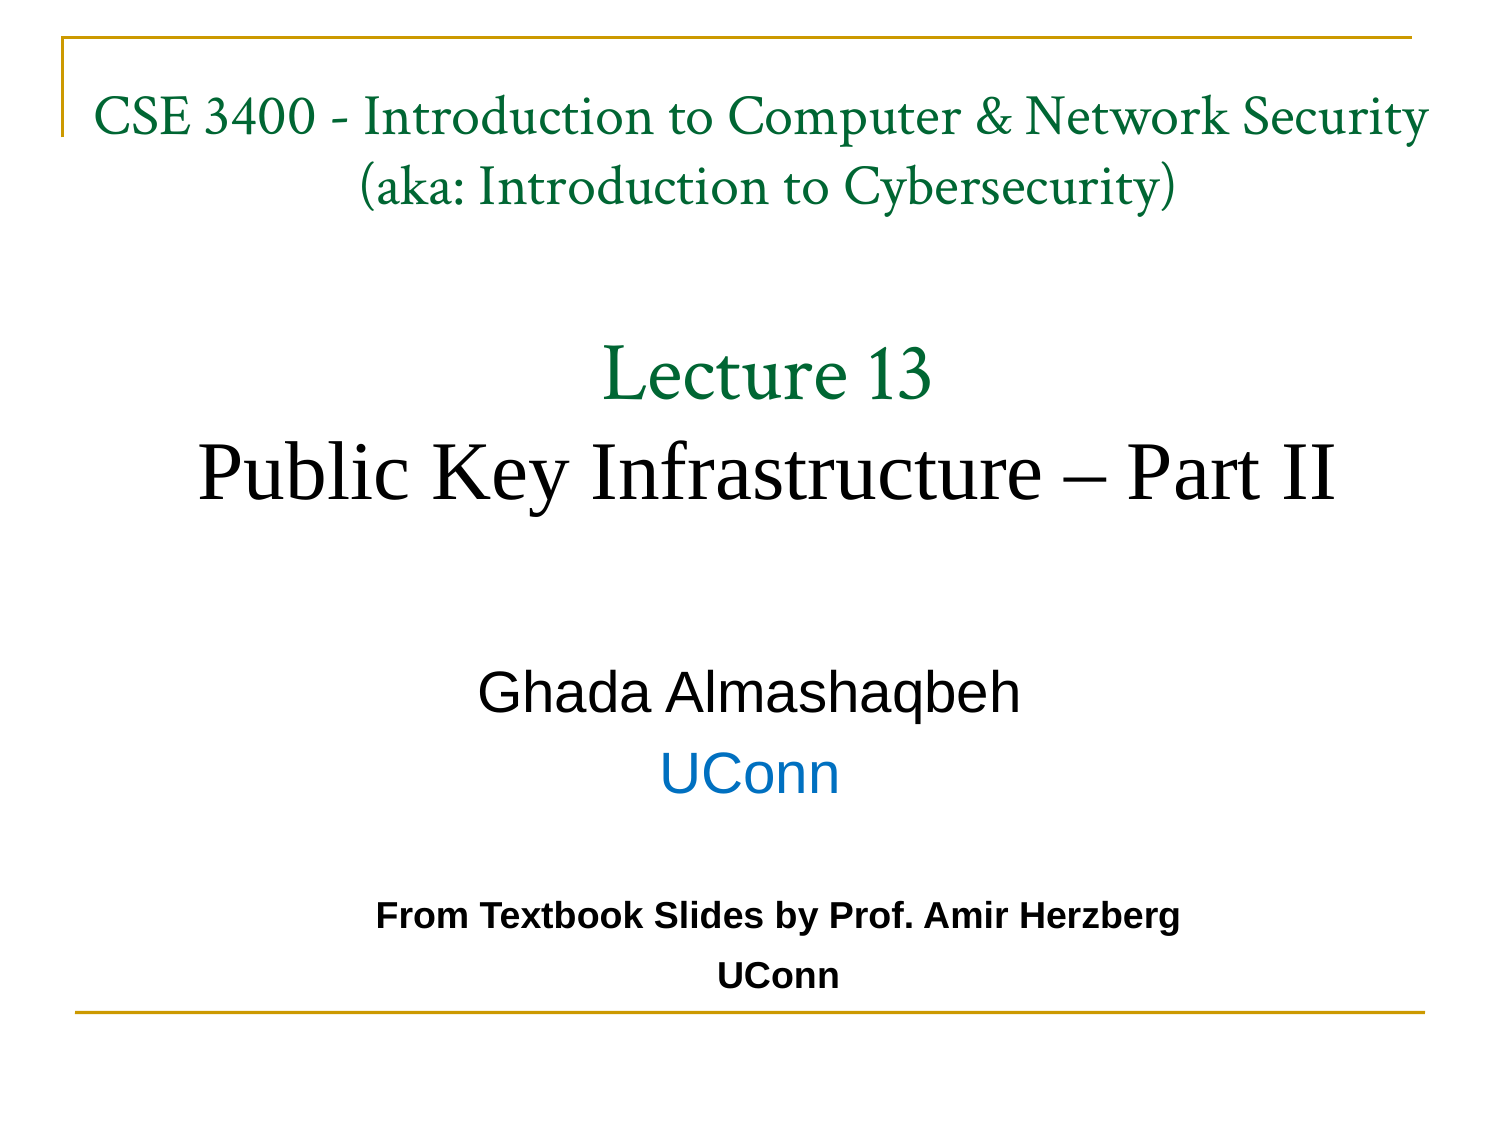

CSE 3400 - Introduction to Computer & Network Security
(aka: Introduction to Cybersecurity)
Lecture 13
Public Key Infrastructure – Part II
Ghada Almashaqbeh
UConn

From Textbook Slides by Prof. Amir Herzberg
UConn